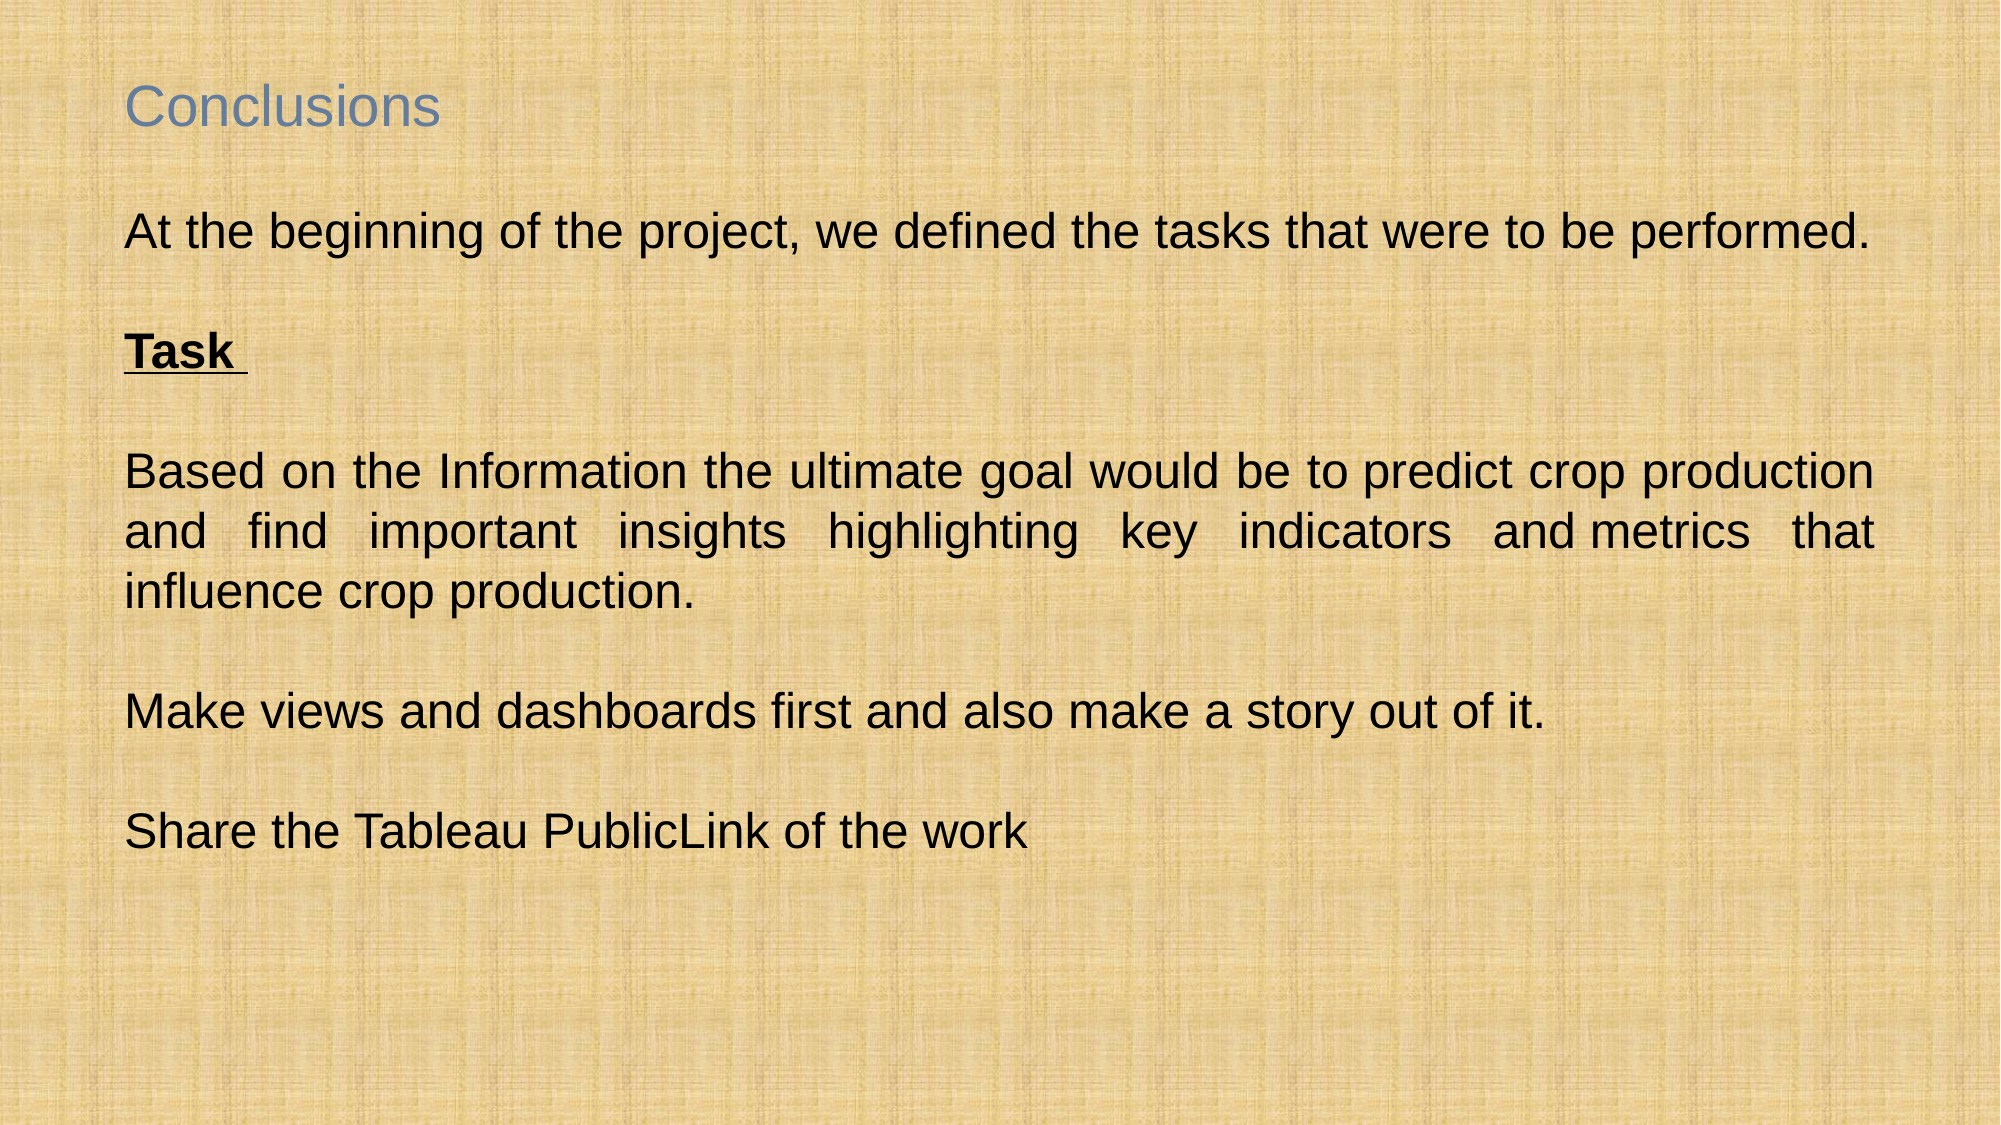

Conclusions
At the beginning of the project, we defined the tasks that were to be performed.

Task

Based on the Information the ultimate goal would be to predict crop production and find important insights highlighting key indicators and metrics that influence crop production.

Make views and dashboards first and also make a story out of it.
 
Share the Tableau PublicLink of the work